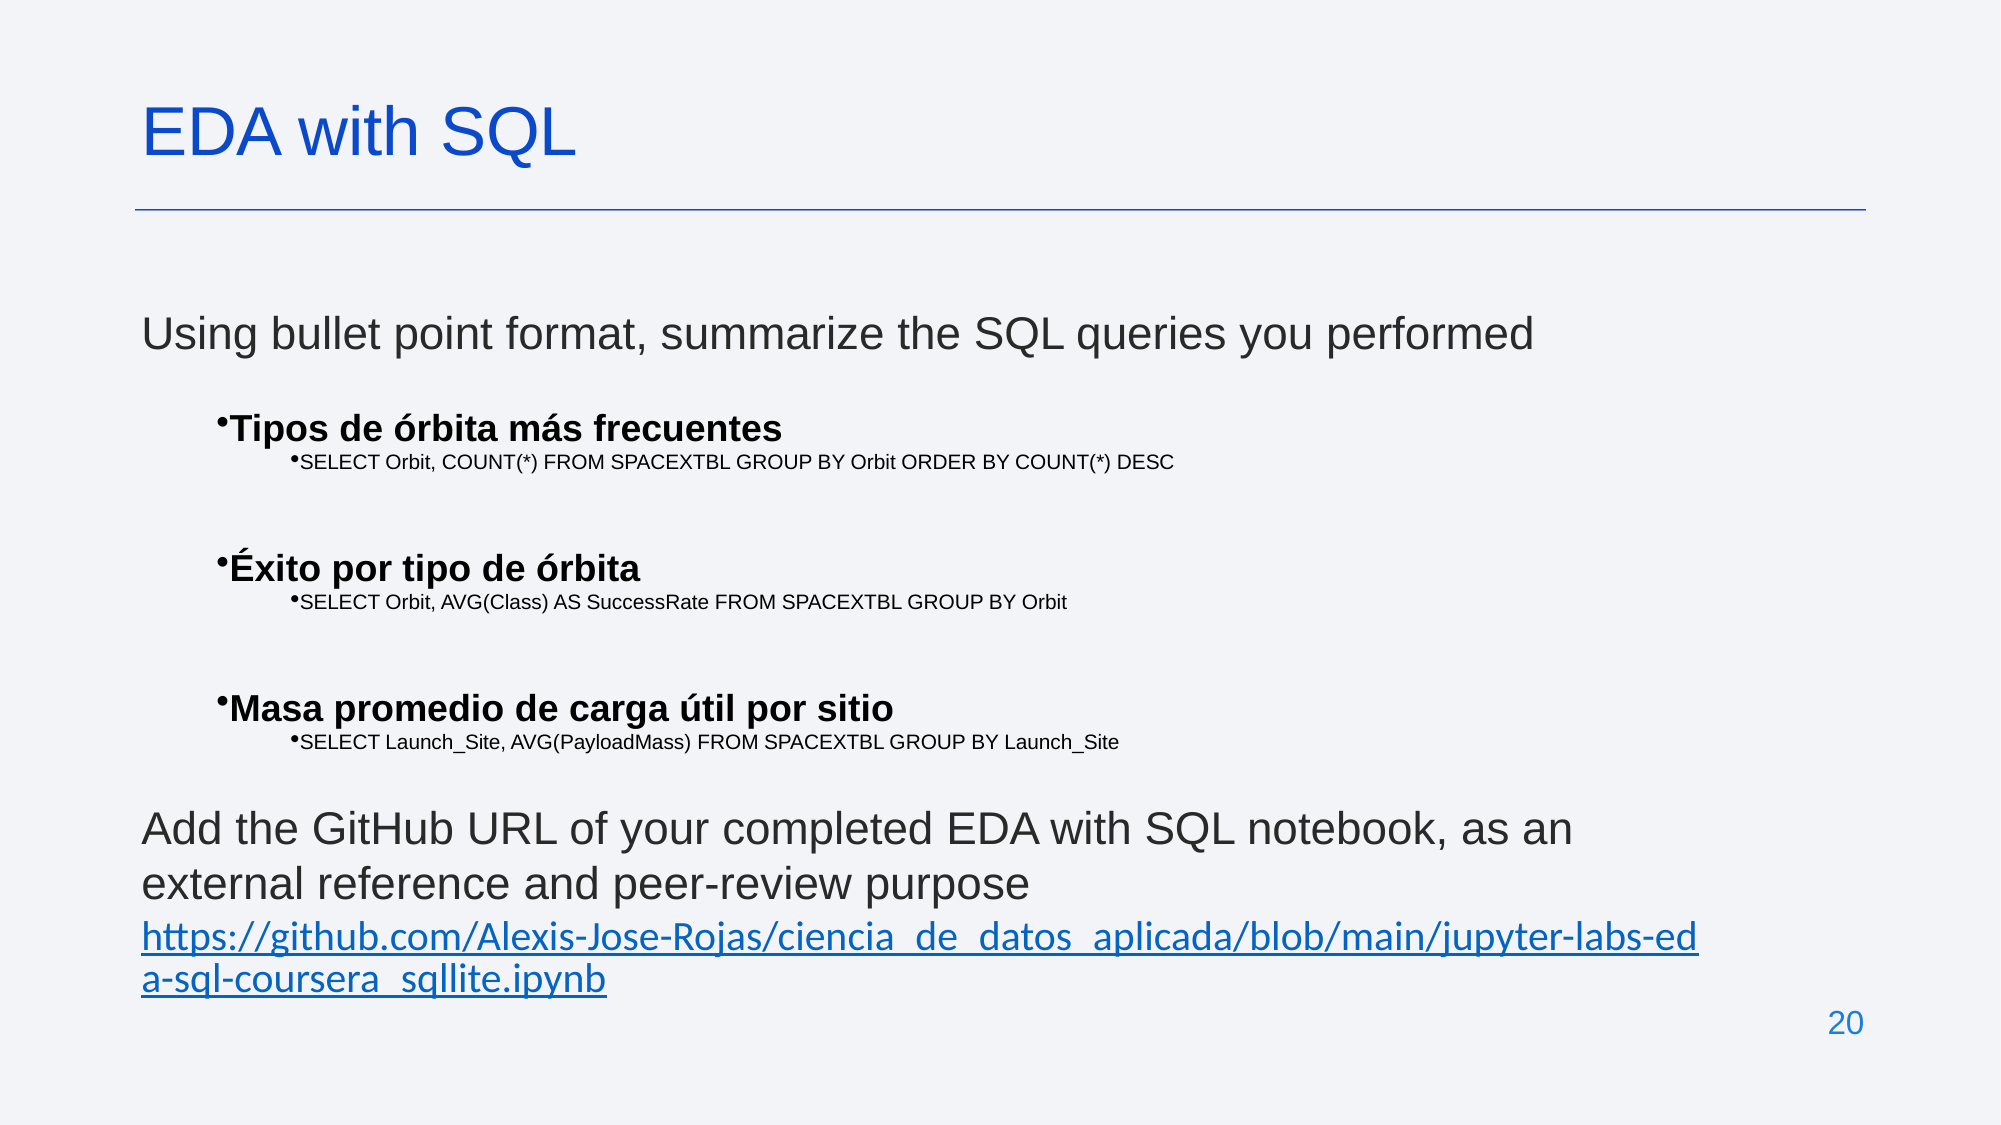

EDA with SQL
Using bullet point format, summarize the SQL queries you performed

Tipos de órbita más frecuentes
SELECT Orbit, COUNT(*) FROM SPACEXTBL GROUP BY Orbit ORDER BY COUNT(*) DESC

Éxito por tipo de órbita
SELECT Orbit, AVG(Class) AS SuccessRate FROM SPACEXTBL GROUP BY Orbit

Masa promedio de carga útil por sitio
SELECT Launch_Site, AVG(PayloadMass) FROM SPACEXTBL GROUP BY Launch_Site

Add the GitHub URL of your completed EDA with SQL notebook, as an external reference and peer-review purpose
https://github.com/Alexis-Jose-Rojas/ciencia_de_datos_aplicada/blob/main/jupyter-labs-eda-sql-coursera_sqllite.ipynb

20